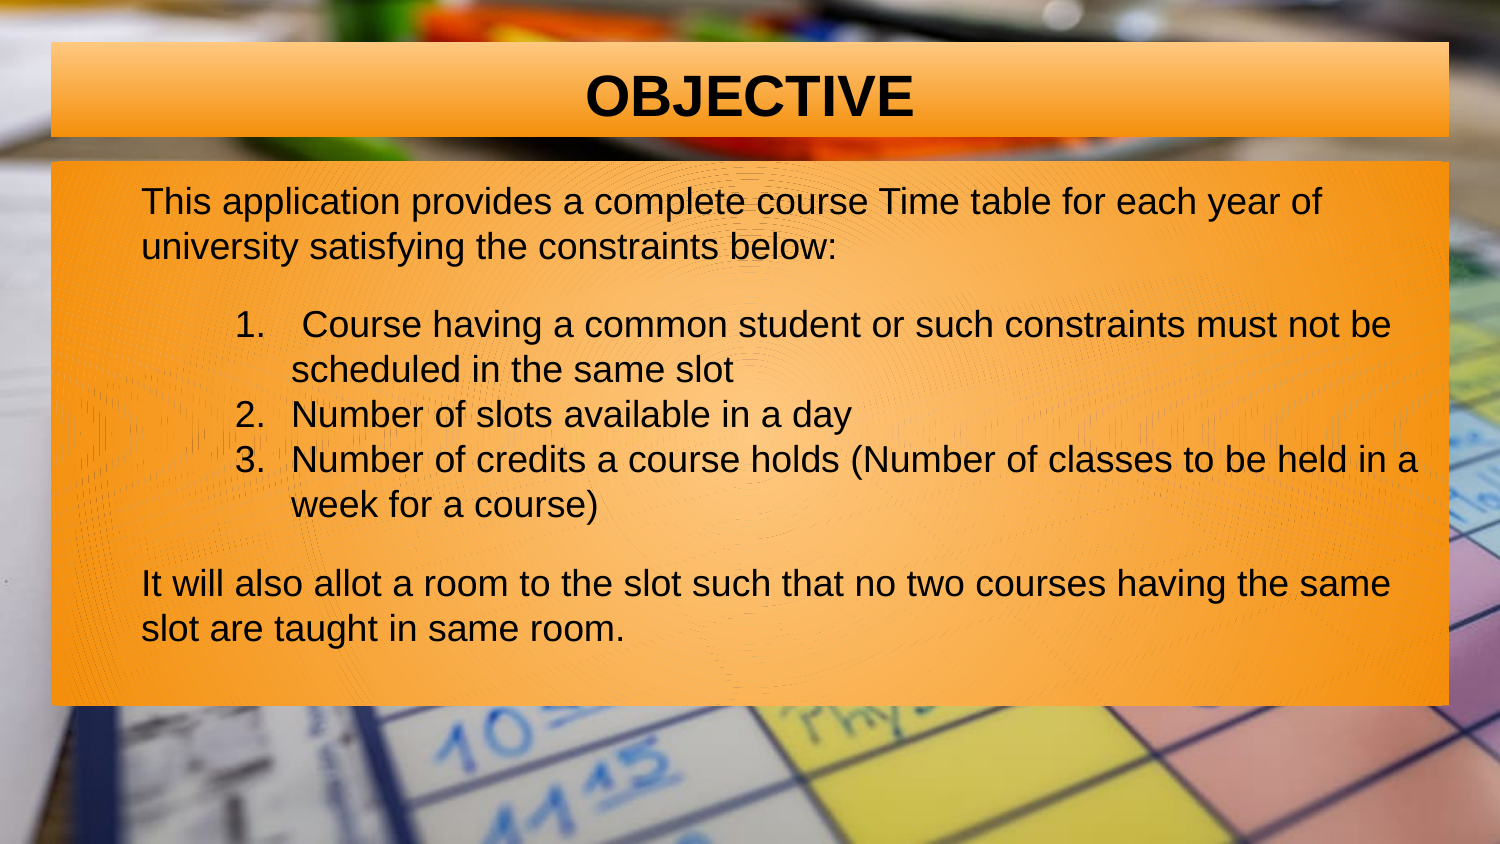

# OBJECTIVE
This application provides a complete course Time table for each year of university satisfying the constraints below:
 Course having a common student or such constraints must not be scheduled in the same slot
Number of slots available in a day
Number of credits a course holds (Number of classes to be held in a week for a course)
It will also allot a room to the slot such that no two courses having the same slot are taught in same room.